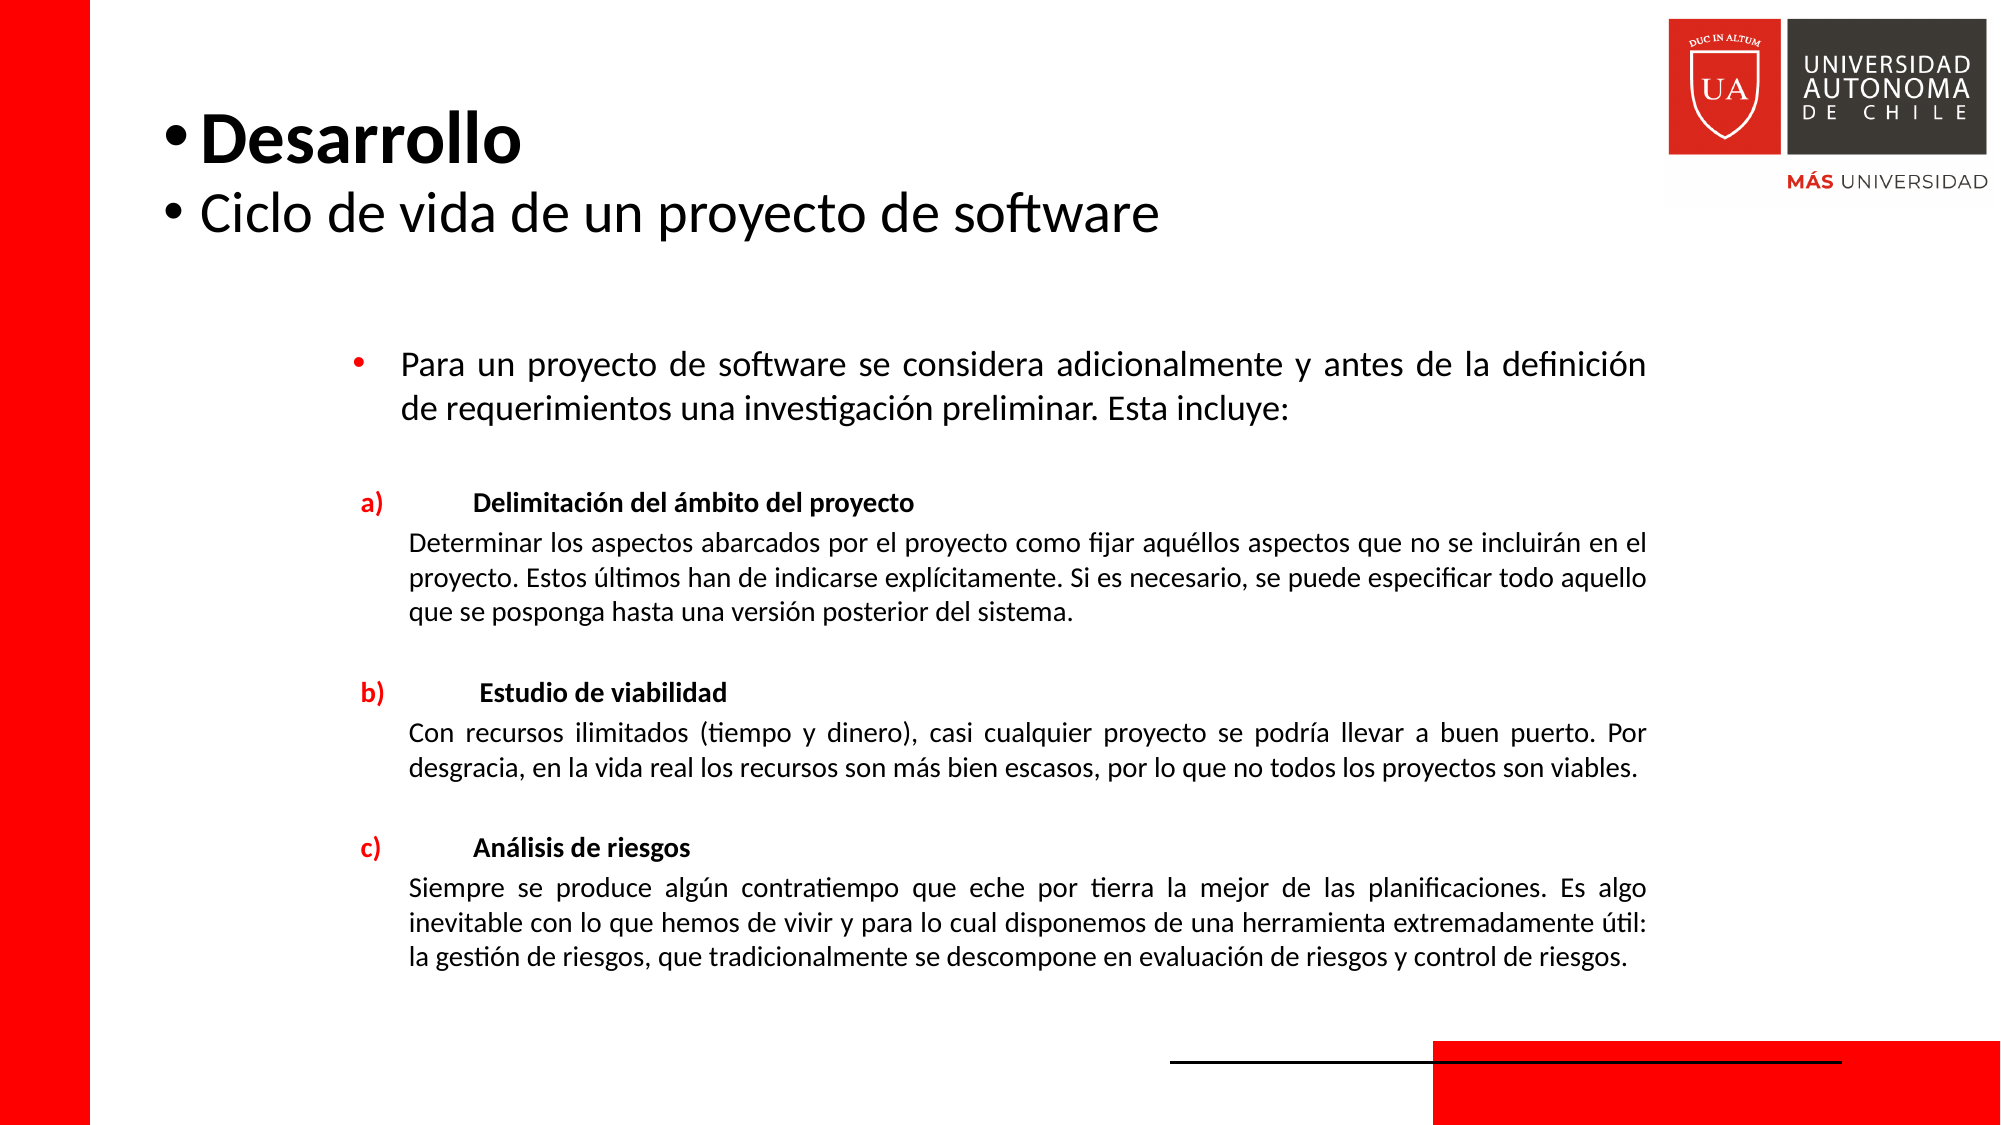

Desarrollo
Ciclo de vida de un proyecto de software
Para un proyecto de software se considera adicionalmente y antes de la definición de requerimientos una investigación preliminar. Esta incluye:

Delimitación del ámbito del proyecto
Determinar los aspectos abarcados por el proyecto como fijar aquéllos aspectos que no se incluirán en el proyecto. Estos últimos han de indicarse explícitamente. Si es necesario, se puede especificar todo aquello que se posponga hasta una versión posterior del sistema.

 Estudio de viabilidad
Con recursos ilimitados (tiempo y dinero), casi cualquier proyecto se podría llevar a buen puerto. Por desgracia, en la vida real los recursos son más bien escasos, por lo que no todos los proyectos son viables.

Análisis de riesgos
Siempre se produce algún contratiempo que eche por tierra la mejor de las planificaciones. Es algo inevitable con lo que hemos de vivir y para lo cual disponemos de una herramienta extremadamente útil: la gestión de riesgos, que tradicionalmente se descompone en evaluación de riesgos y control de riesgos.

31